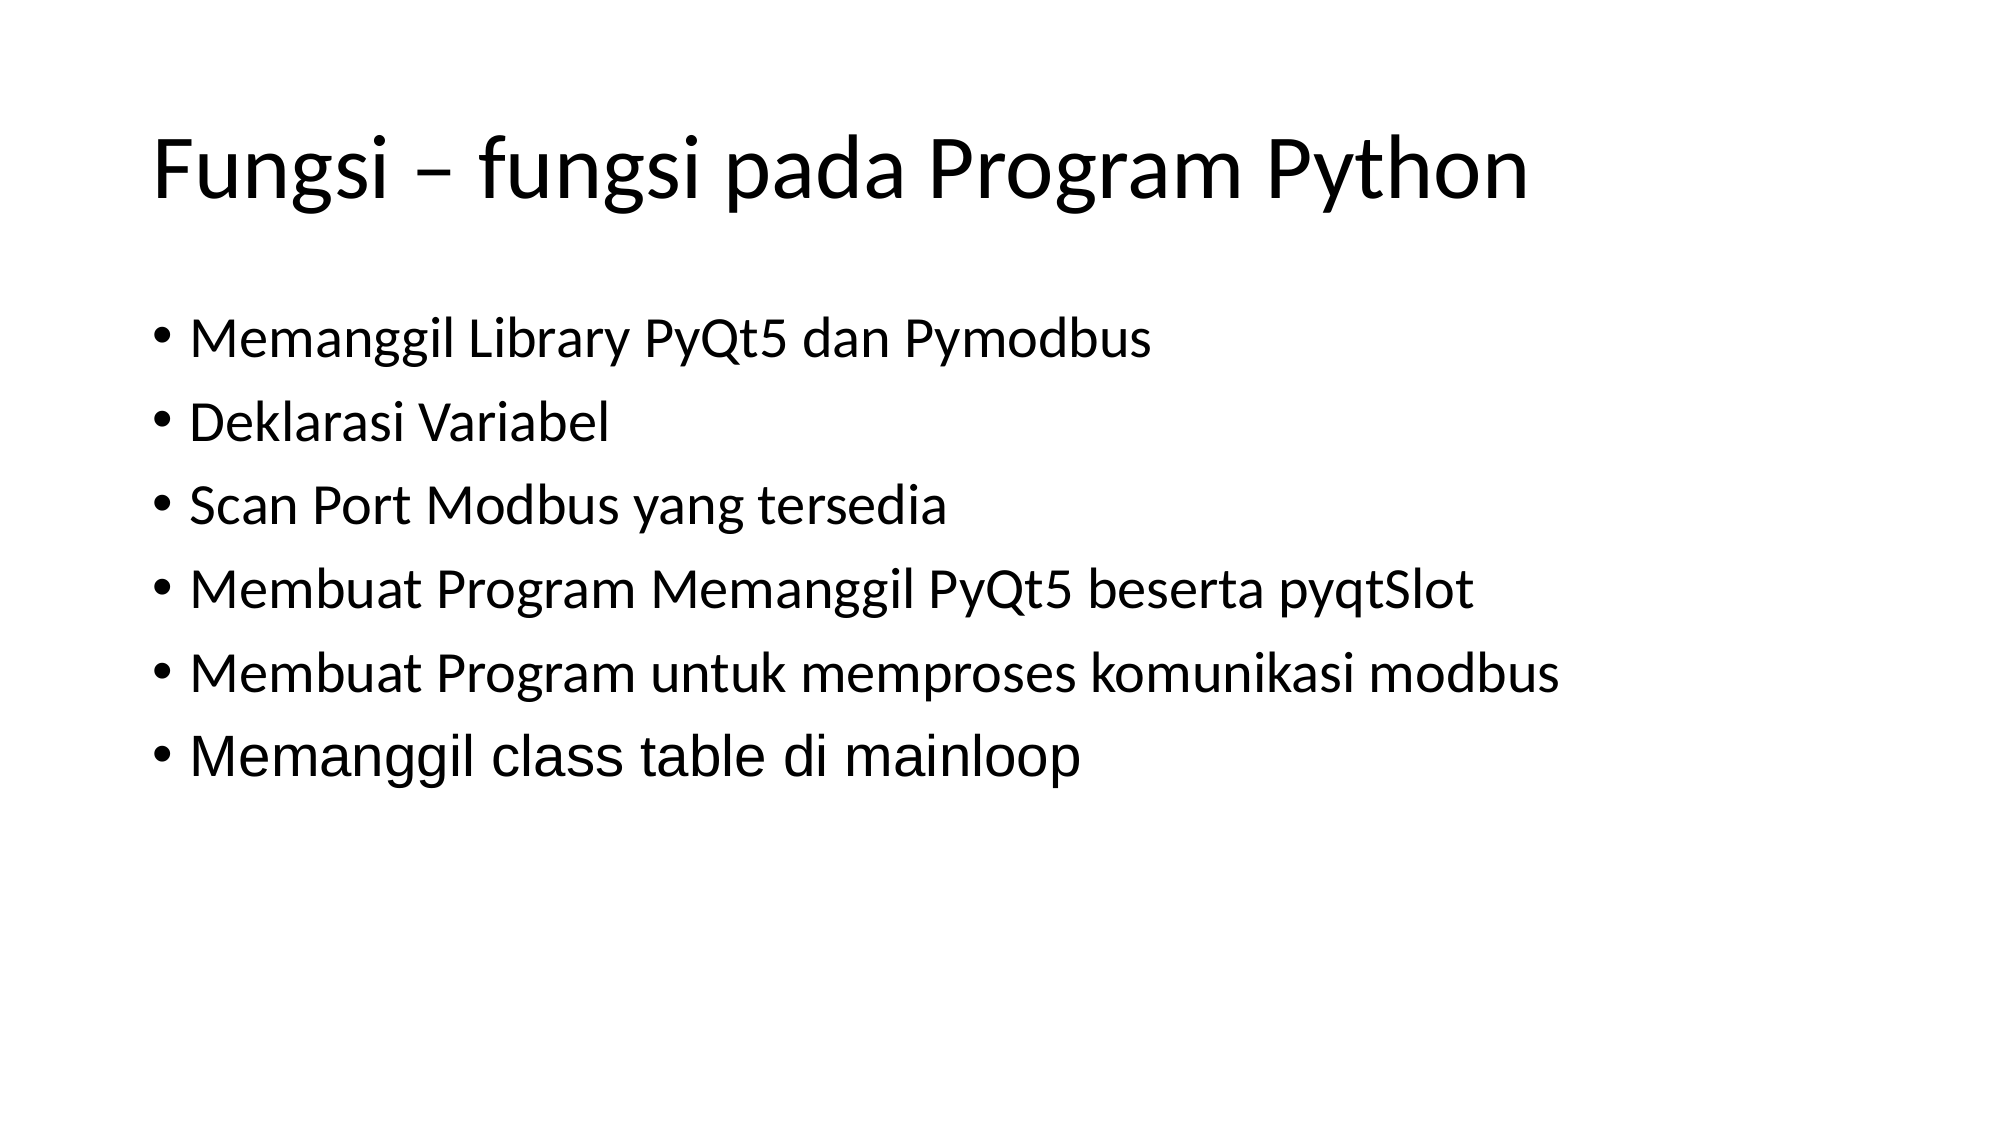

# Fungsi – fungsi pada Program Python
Memanggil Library PyQt5 dan Pymodbus
Deklarasi Variabel
Scan Port Modbus yang tersedia
Membuat Program Memanggil PyQt5 beserta pyqtSlot
Membuat Program untuk memproses komunikasi modbus
Memanggil class table di mainloop